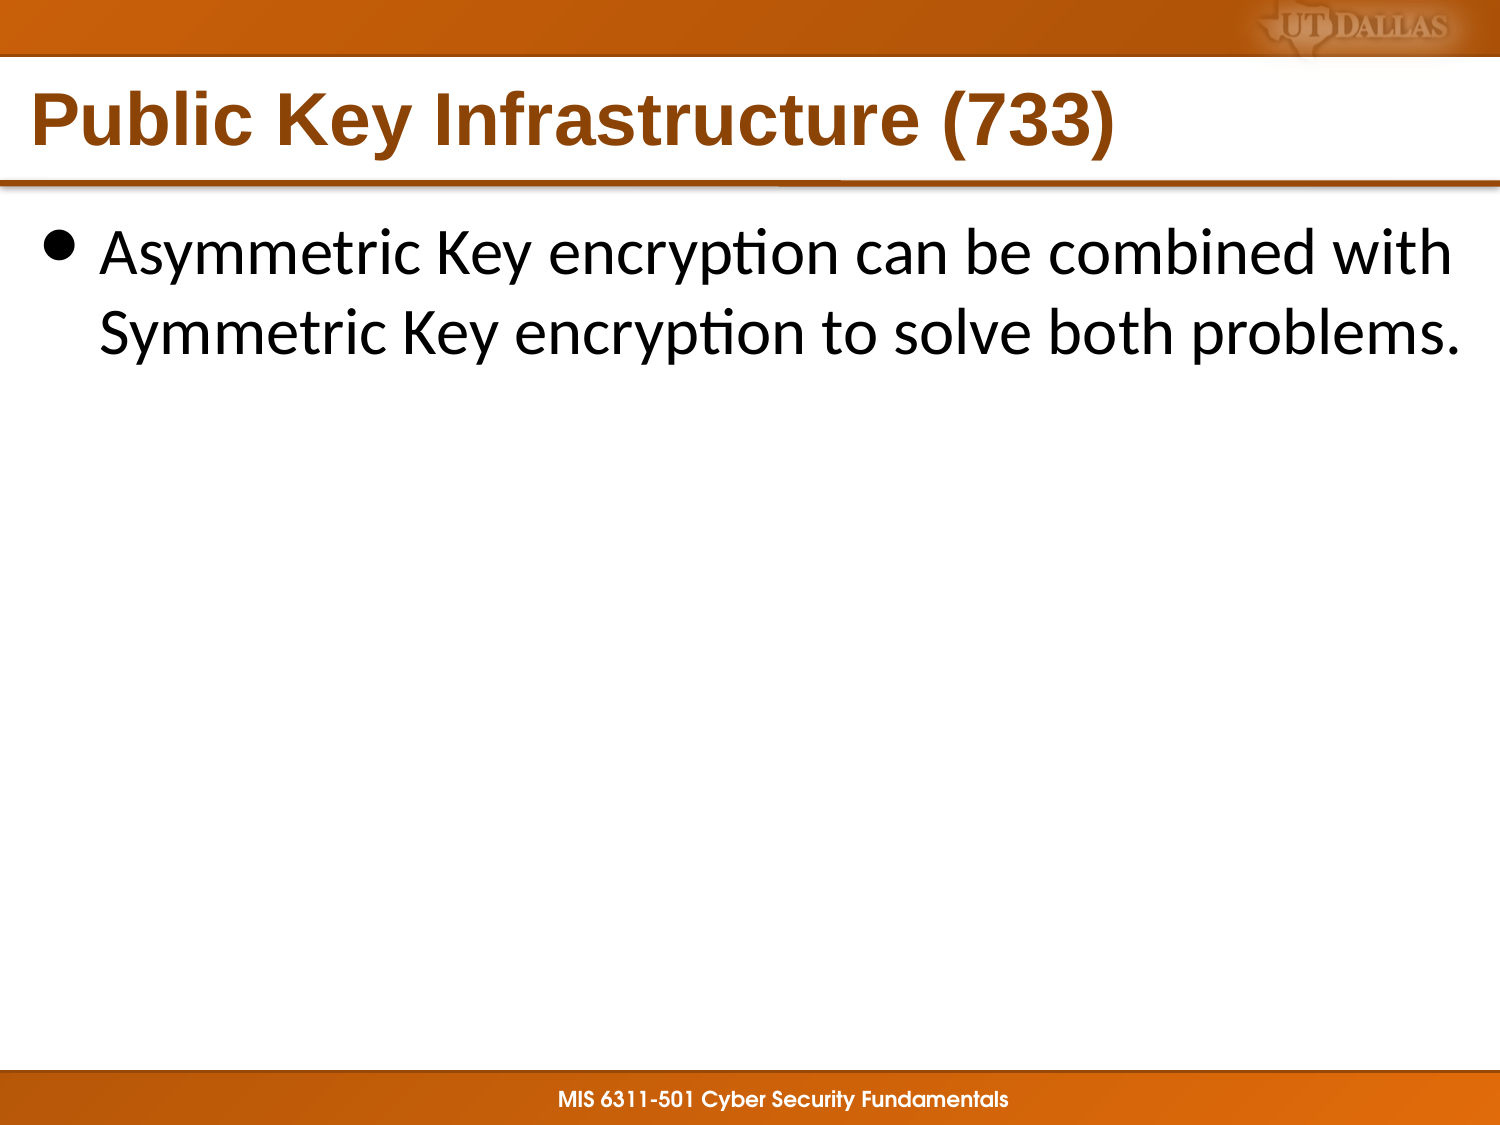

# Public Key Infrastructure (733)
Asymmetric Key encryption can be combined with Symmetric Key encryption to solve both problems.